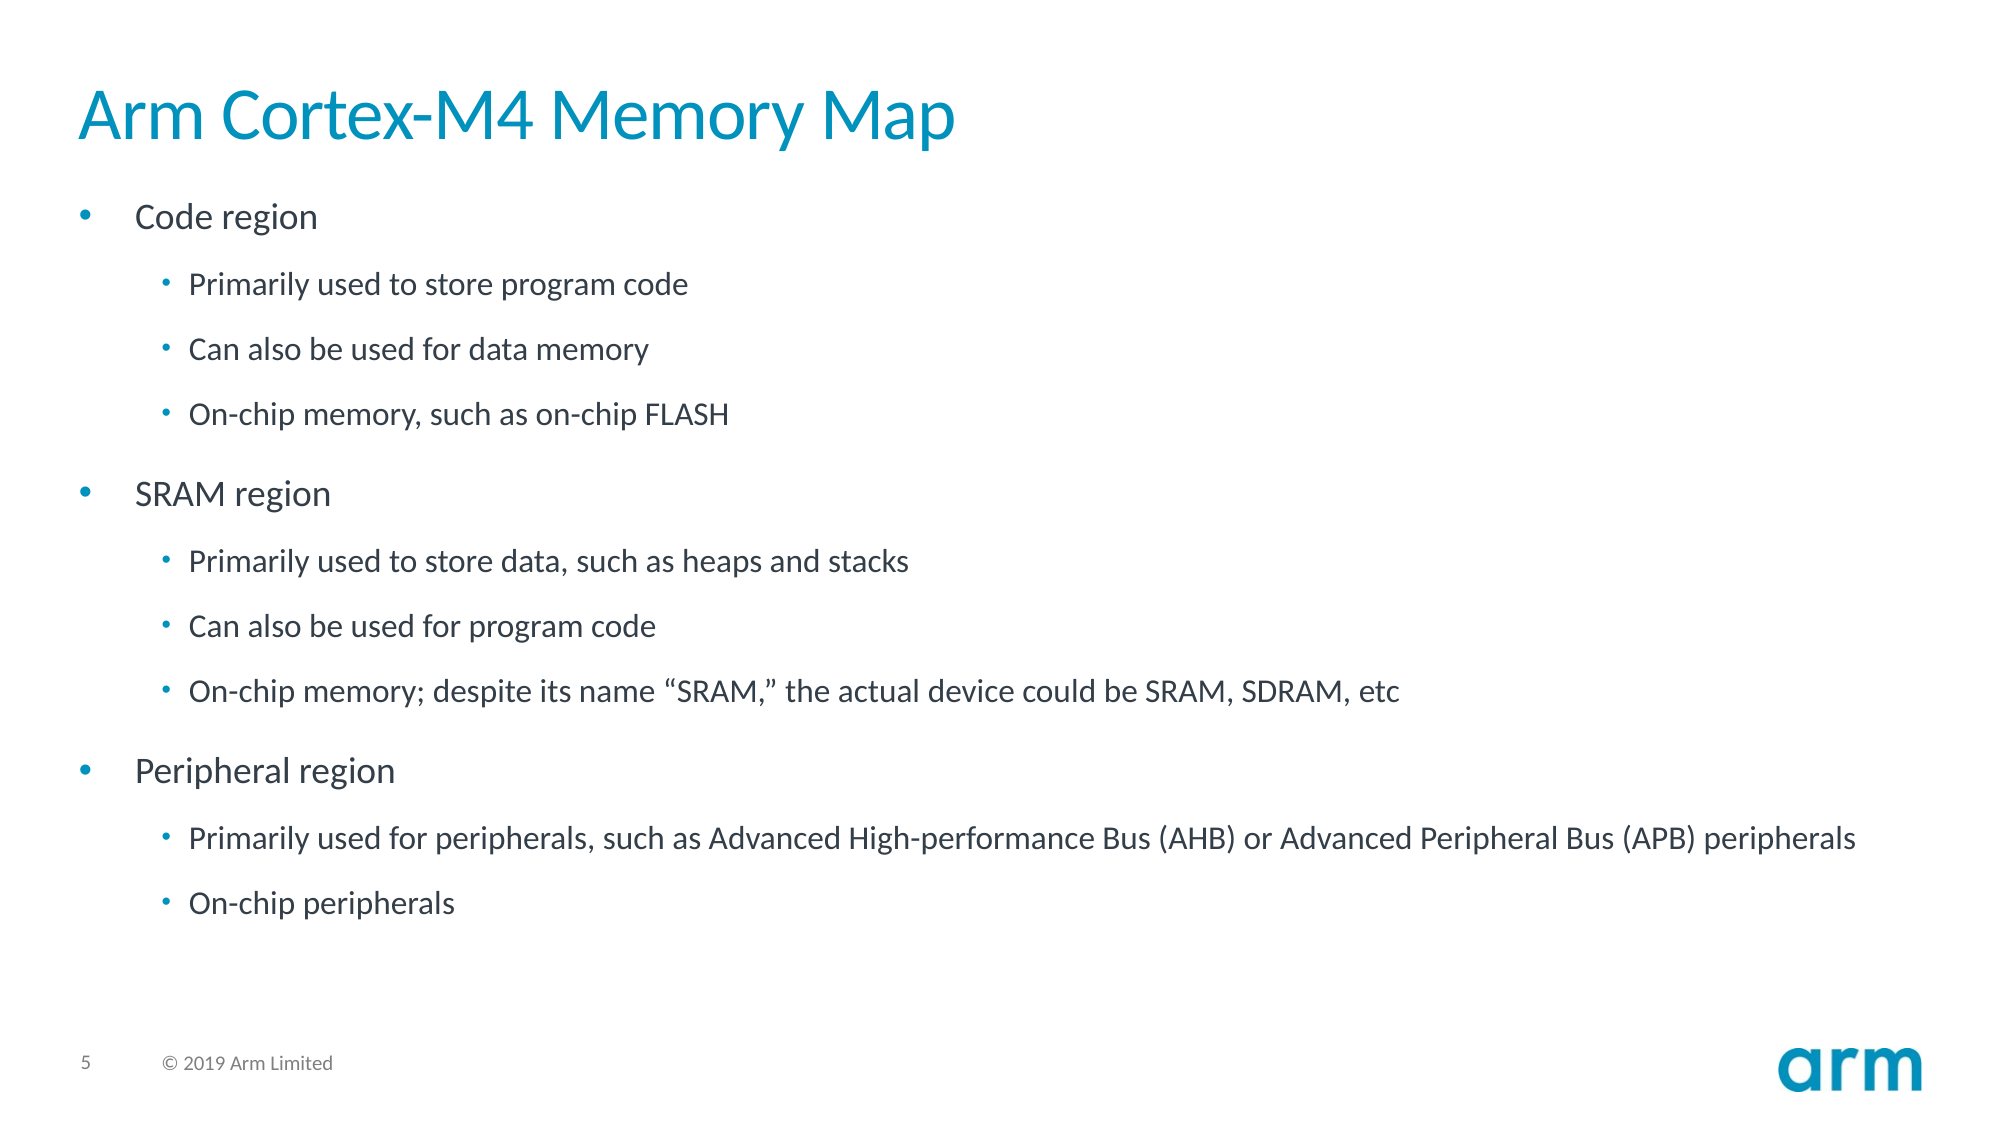

# Arm Cortex-M4 Memory Map
Code region
Primarily used to store program code
Can also be used for data memory
On-chip memory, such as on-chip FLASH
SRAM region
Primarily used to store data, such as heaps and stacks
Can also be used for program code
On-chip memory; despite its name “SRAM,” the actual device could be SRAM, SDRAM, etc
Peripheral region
Primarily used for peripherals, such as Advanced High-performance Bus (AHB) or Advanced Peripheral Bus (APB) peripherals
On-chip peripherals